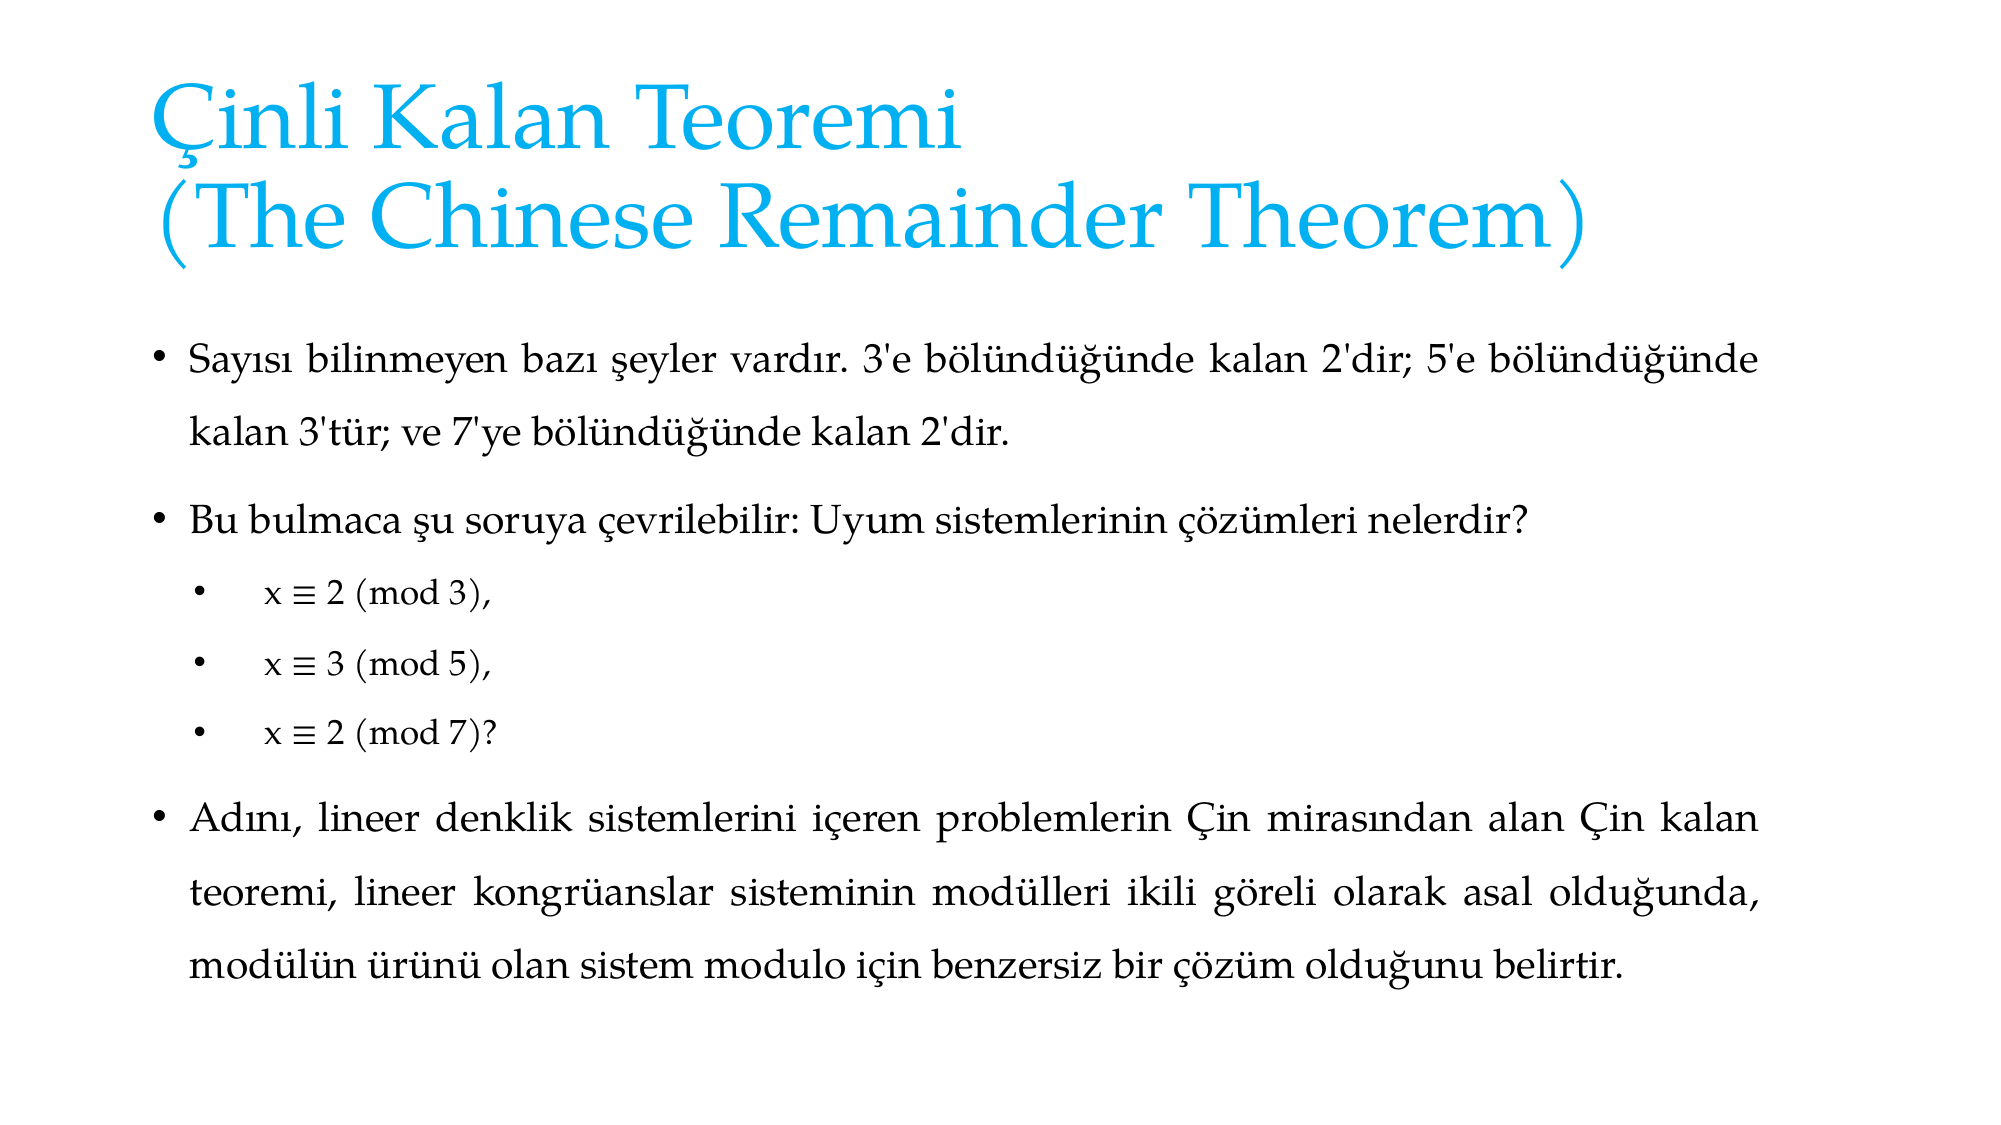

# Çinli Kalan Teoremi (The Chinese Remainder Theorem)
Sayısı bilinmeyen bazı şeyler vardır. 3'e bölündüğünde kalan 2'dir; 5'e bölündüğünde kalan 3'tür; ve 7'ye bölündüğünde kalan 2'dir.
Bu bulmaca şu soruya çevrilebilir: Uyum sistemlerinin çözümleri nelerdir?
x ≡ 2 (mod 3),
x ≡ 3 (mod 5),
x ≡ 2 (mod 7)?
Adını, lineer denklik sistemlerini içeren problemlerin Çin mirasından alan Çin kalan teoremi, lineer kongrüanslar sisteminin modülleri ikili göreli olarak asal olduğunda, modülün ürünü olan sistem modulo için benzersiz bir çözüm olduğunu belirtir.